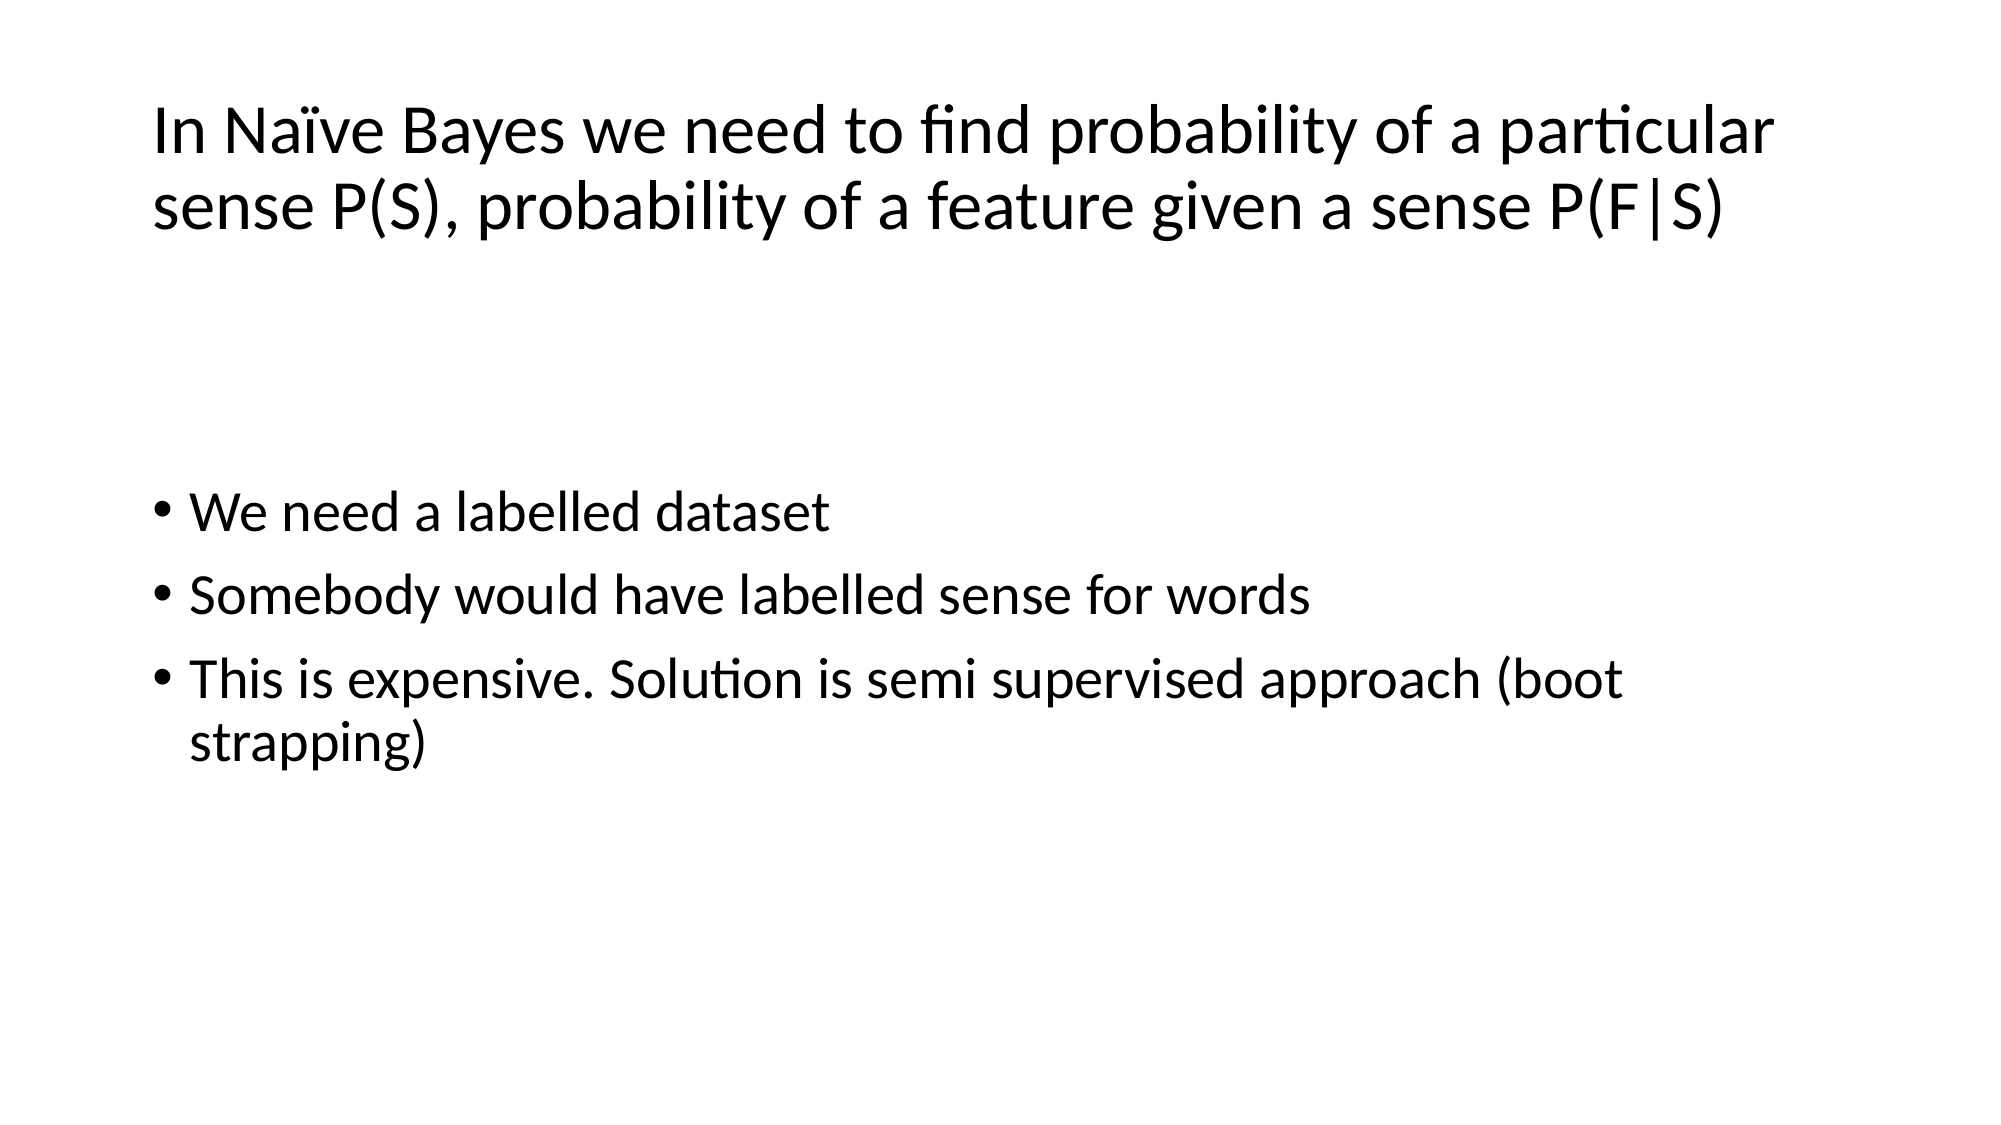

# In Naïve Bayes we need to find probability of a particular sense P(S), probability of a feature given a sense P(F|S)
We need a labelled dataset
Somebody would have labelled sense for words
This is expensive. Solution is semi supervised approach (boot strapping)